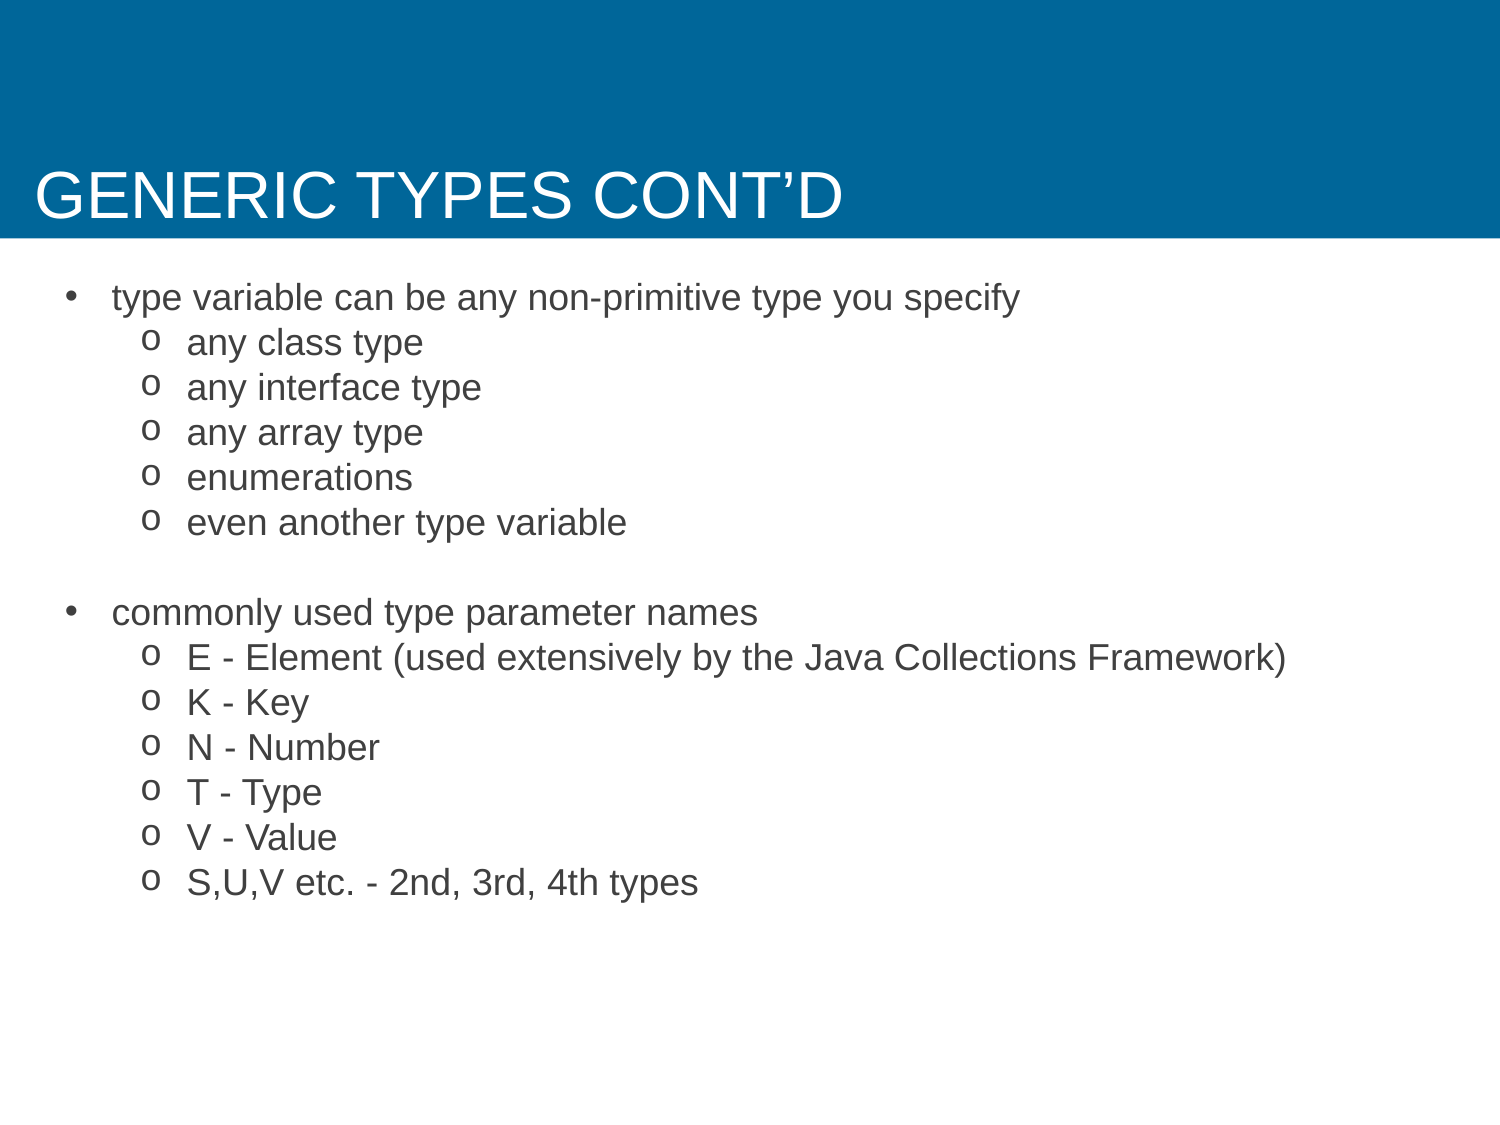

Generic Types cont’d
type variable can be any non-primitive type you specify
any class type
any interface type
any array type
enumerations
even another type variable

commonly used type parameter names
E - Element (used extensively by the Java Collections Framework)
K - Key
N - Number
T - Type
V - Value
S,U,V etc. - 2nd, 3rd, 4th types

160